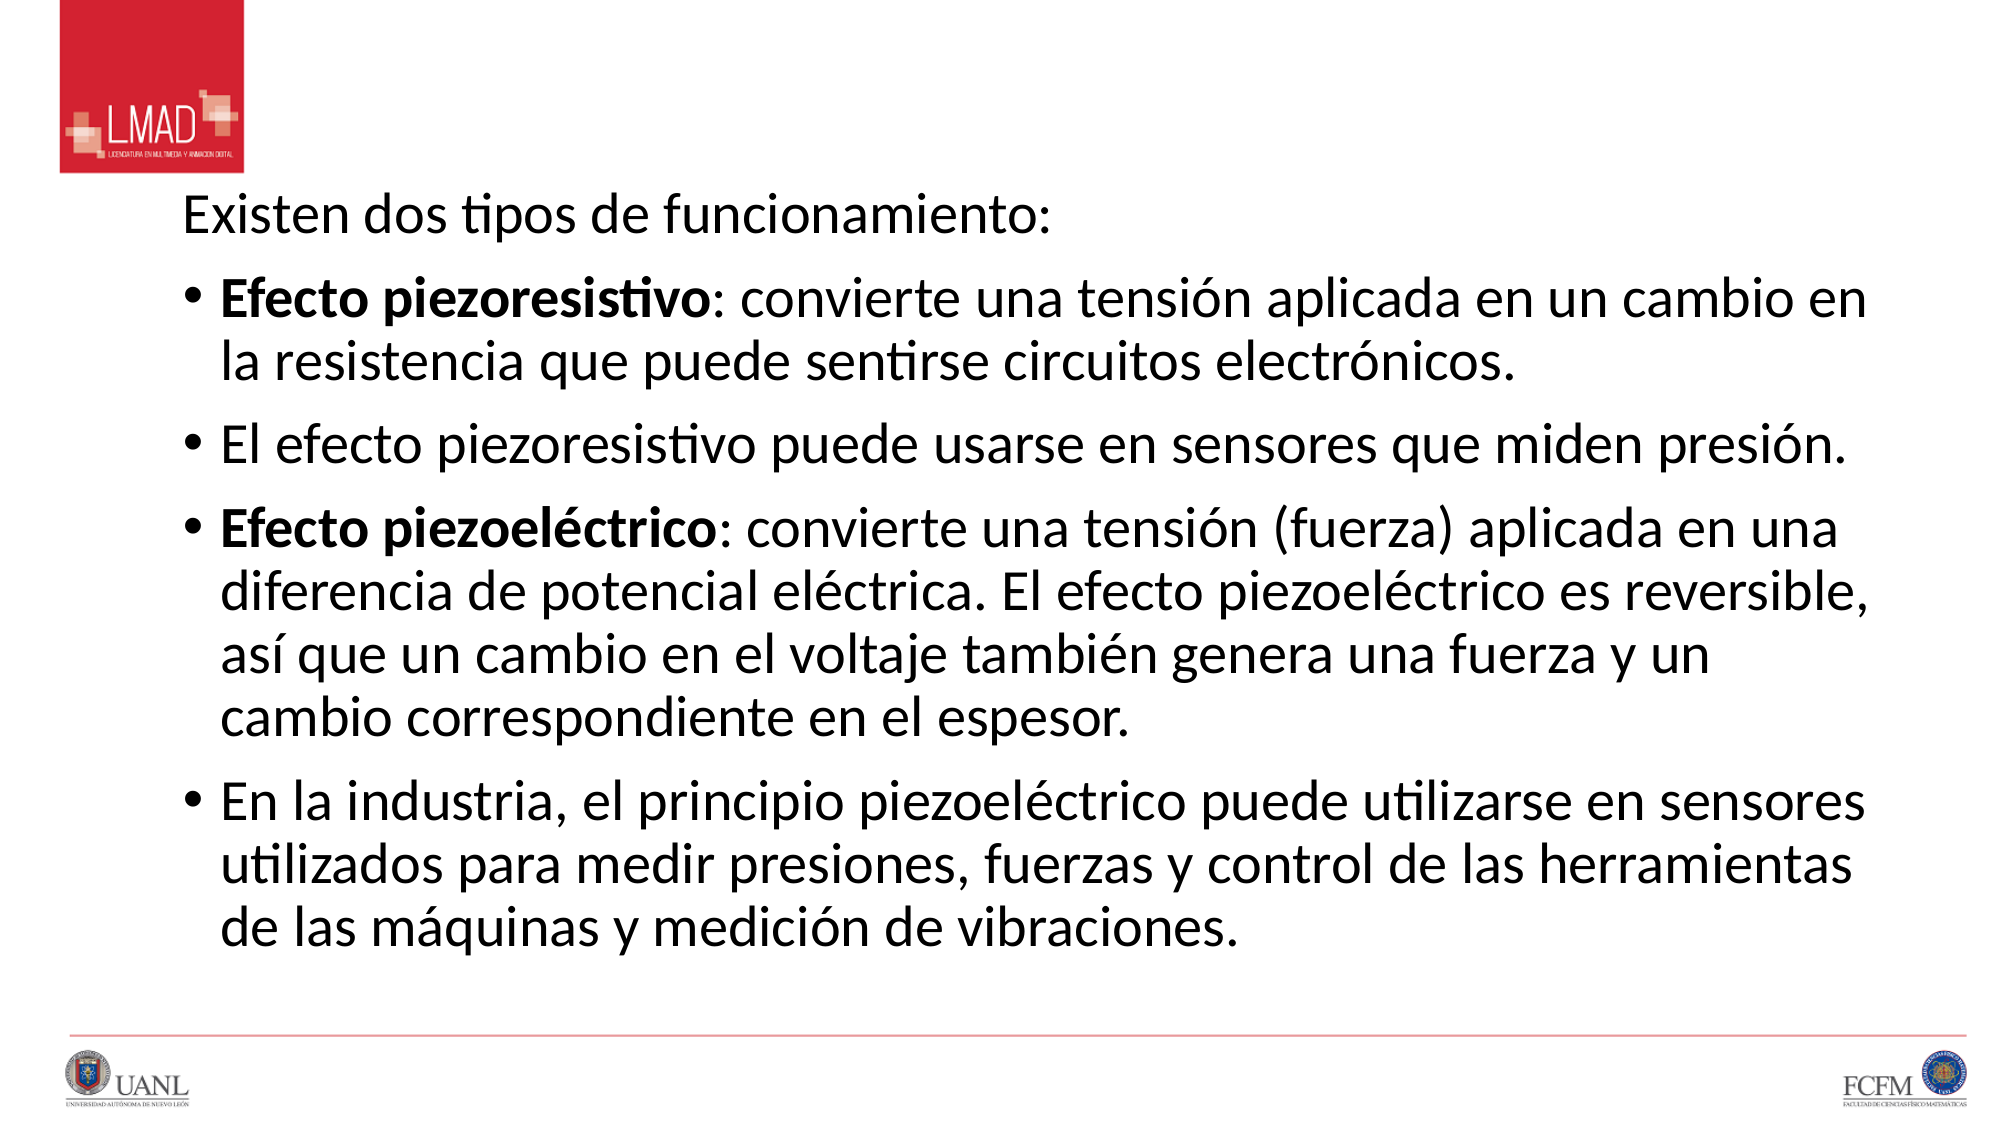

#
Existen dos tipos de funcionamiento:
Efecto piezoresistivo: convierte una tensión aplicada en un cambio en la resistencia que puede sentirse circuitos electrónicos.
El efecto piezoresistivo puede usarse en sensores que miden presión.
Efecto piezoeléctrico: convierte una tensión (fuerza) aplicada en una diferencia de potencial eléctrica. El efecto piezoeléctrico es reversible, así que un cambio en el voltaje también genera una fuerza y un cambio correspondiente en el espesor.
En la industria, el principio piezoeléctrico puede utilizarse en sensores utilizados para medir presiones, fuerzas y control de las herramientas de las máquinas y medición de vibraciones.